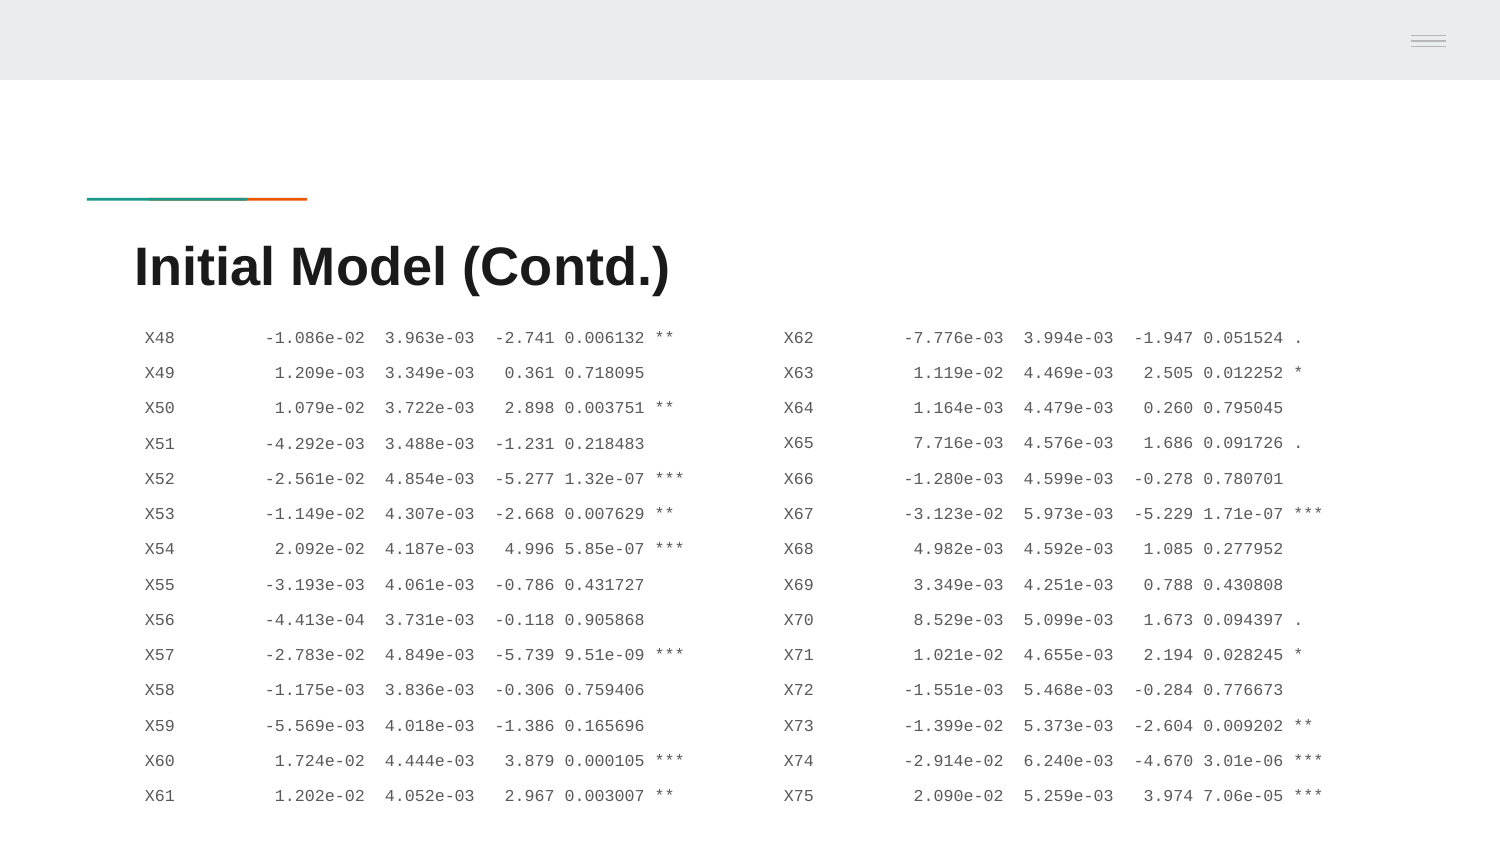

# Initial Model (Contd.)
X48         -1.086e-02  3.963e-03  -2.741 0.006132 **
X49          1.209e-03  3.349e-03   0.361 0.718095
X50          1.079e-02  3.722e-03   2.898 0.003751 **
X51         -4.292e-03  3.488e-03  -1.231 0.218483
X52         -2.561e-02  4.854e-03  -5.277 1.32e-07 ***
X53         -1.149e-02  4.307e-03  -2.668 0.007629 **
X54          2.092e-02  4.187e-03   4.996 5.85e-07 ***
X55         -3.193e-03  4.061e-03  -0.786 0.431727
X56         -4.413e-04  3.731e-03  -0.118 0.905868
X57         -2.783e-02  4.849e-03  -5.739 9.51e-09 ***
X58         -1.175e-03  3.836e-03  -0.306 0.759406
X59         -5.569e-03  4.018e-03  -1.386 0.165696
X60          1.724e-02  4.444e-03   3.879 0.000105 ***
X61          1.202e-02  4.052e-03   2.967 0.003007 **

X62         -7.776e-03  3.994e-03  -1.947 0.051524 .
X63          1.119e-02  4.469e-03   2.505 0.012252 *
X64          1.164e-03  4.479e-03   0.260 0.795045
X65          7.716e-03  4.576e-03   1.686 0.091726 .
X66         -1.280e-03  4.599e-03  -0.278 0.780701
X67         -3.123e-02  5.973e-03  -5.229 1.71e-07 ***
X68          4.982e-03  4.592e-03   1.085 0.277952
X69          3.349e-03  4.251e-03   0.788 0.430808
X70          8.529e-03  5.099e-03   1.673 0.094397 .
X71          1.021e-02  4.655e-03   2.194 0.028245 *
X72         -1.551e-03  5.468e-03  -0.284 0.776673
X73         -1.399e-02  5.373e-03  -2.604 0.009202 **
X74         -2.914e-02  6.240e-03  -4.670 3.01e-06 ***
X75          2.090e-02  5.259e-03   3.974 7.06e-05 ***